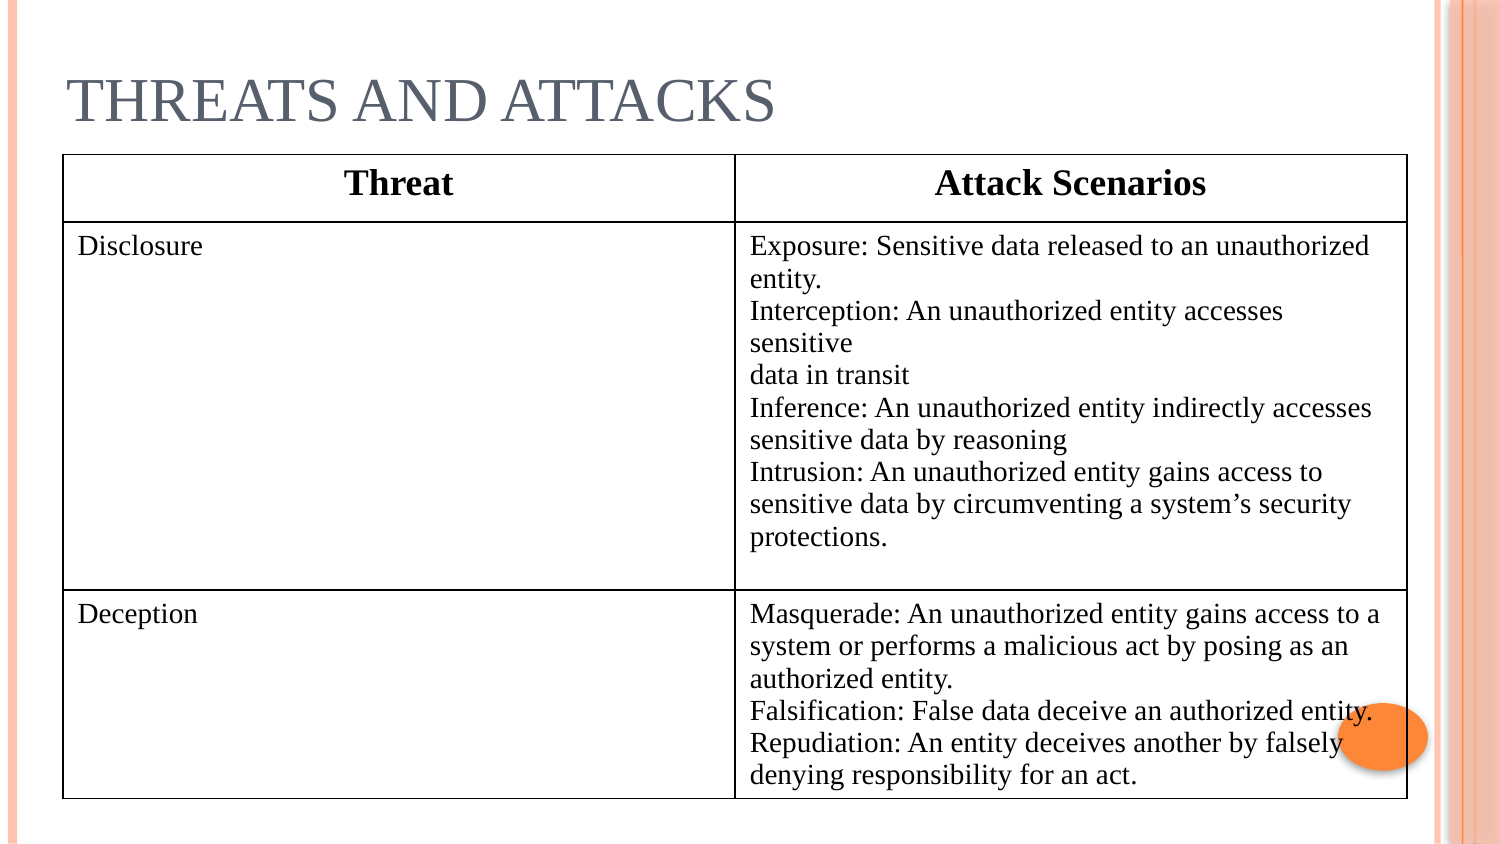

# Threats and Attacks
| Threat | Attack Scenarios |
| --- | --- |
| Disclosure | Exposure: Sensitive data released to an unauthorized entity. Interception: An unauthorized entity accesses sensitive data in transit Inference: An unauthorized entity indirectly accesses sensitive data by reasoning Intrusion: An unauthorized entity gains access to sensitive data by circumventing a system’s security protections. |
| Deception | Masquerade: An unauthorized entity gains access to a system or performs a malicious act by posing as an authorized entity. Falsification: False data deceive an authorized entity. Repudiation: An entity deceives another by falsely denying responsibility for an act. |